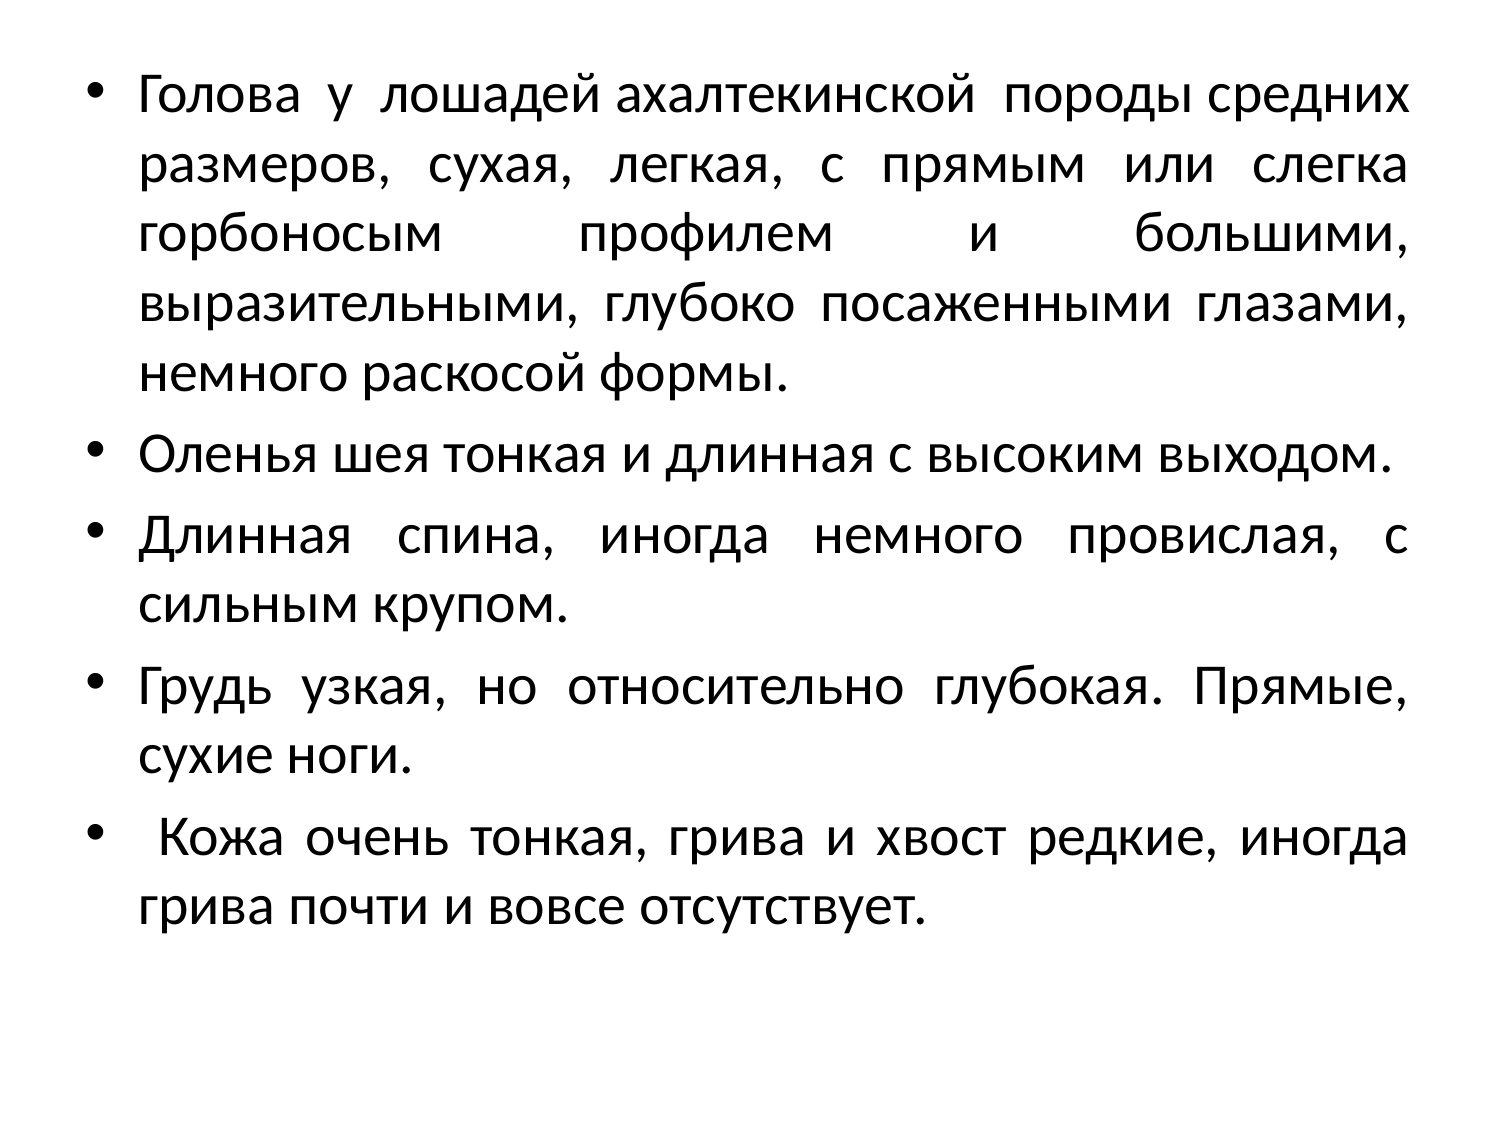

Голова у лошадей ахалтекинской породы средних размеров, сухая, легкая, с прямым или слегка горбоносым профилем и большими, выразительными, глубоко посаженными глазами, немного раскосой формы.
Оленья шея тонкая и длинная с высоким выходом.
Длинная спина, иногда немного провислая, с сильным крупом.
Грудь узкая, но относительно глубокая. Прямые, сухие ноги.
 Кожа очень тонкая, грива и хвост редкие, иногда грива почти и вовсе отсутствует.